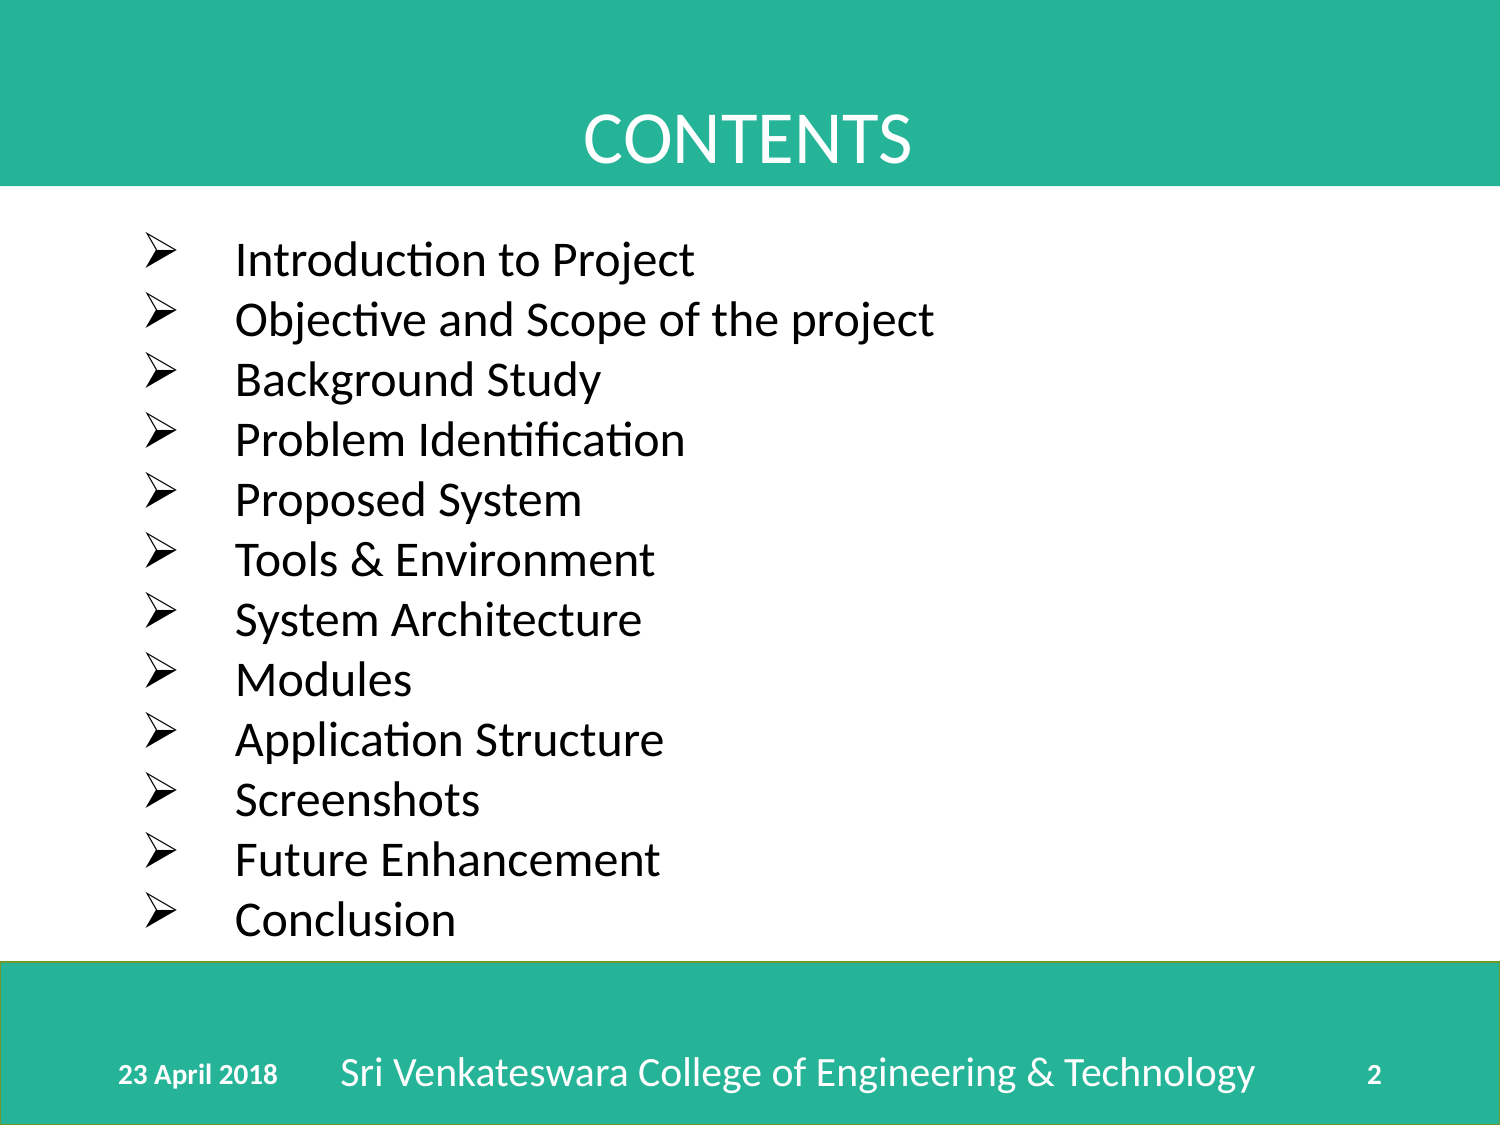

CONTENTS

Introduction to Project
Objective and Scope of the project
Background Study
Problem Identification
Proposed System
Tools & Environment
System Architecture
Modules
Application Structure
Screenshots
Future Enhancement
Conclusion

Sri Venkateswara College of Engineering & Technology
23 April 2018
2